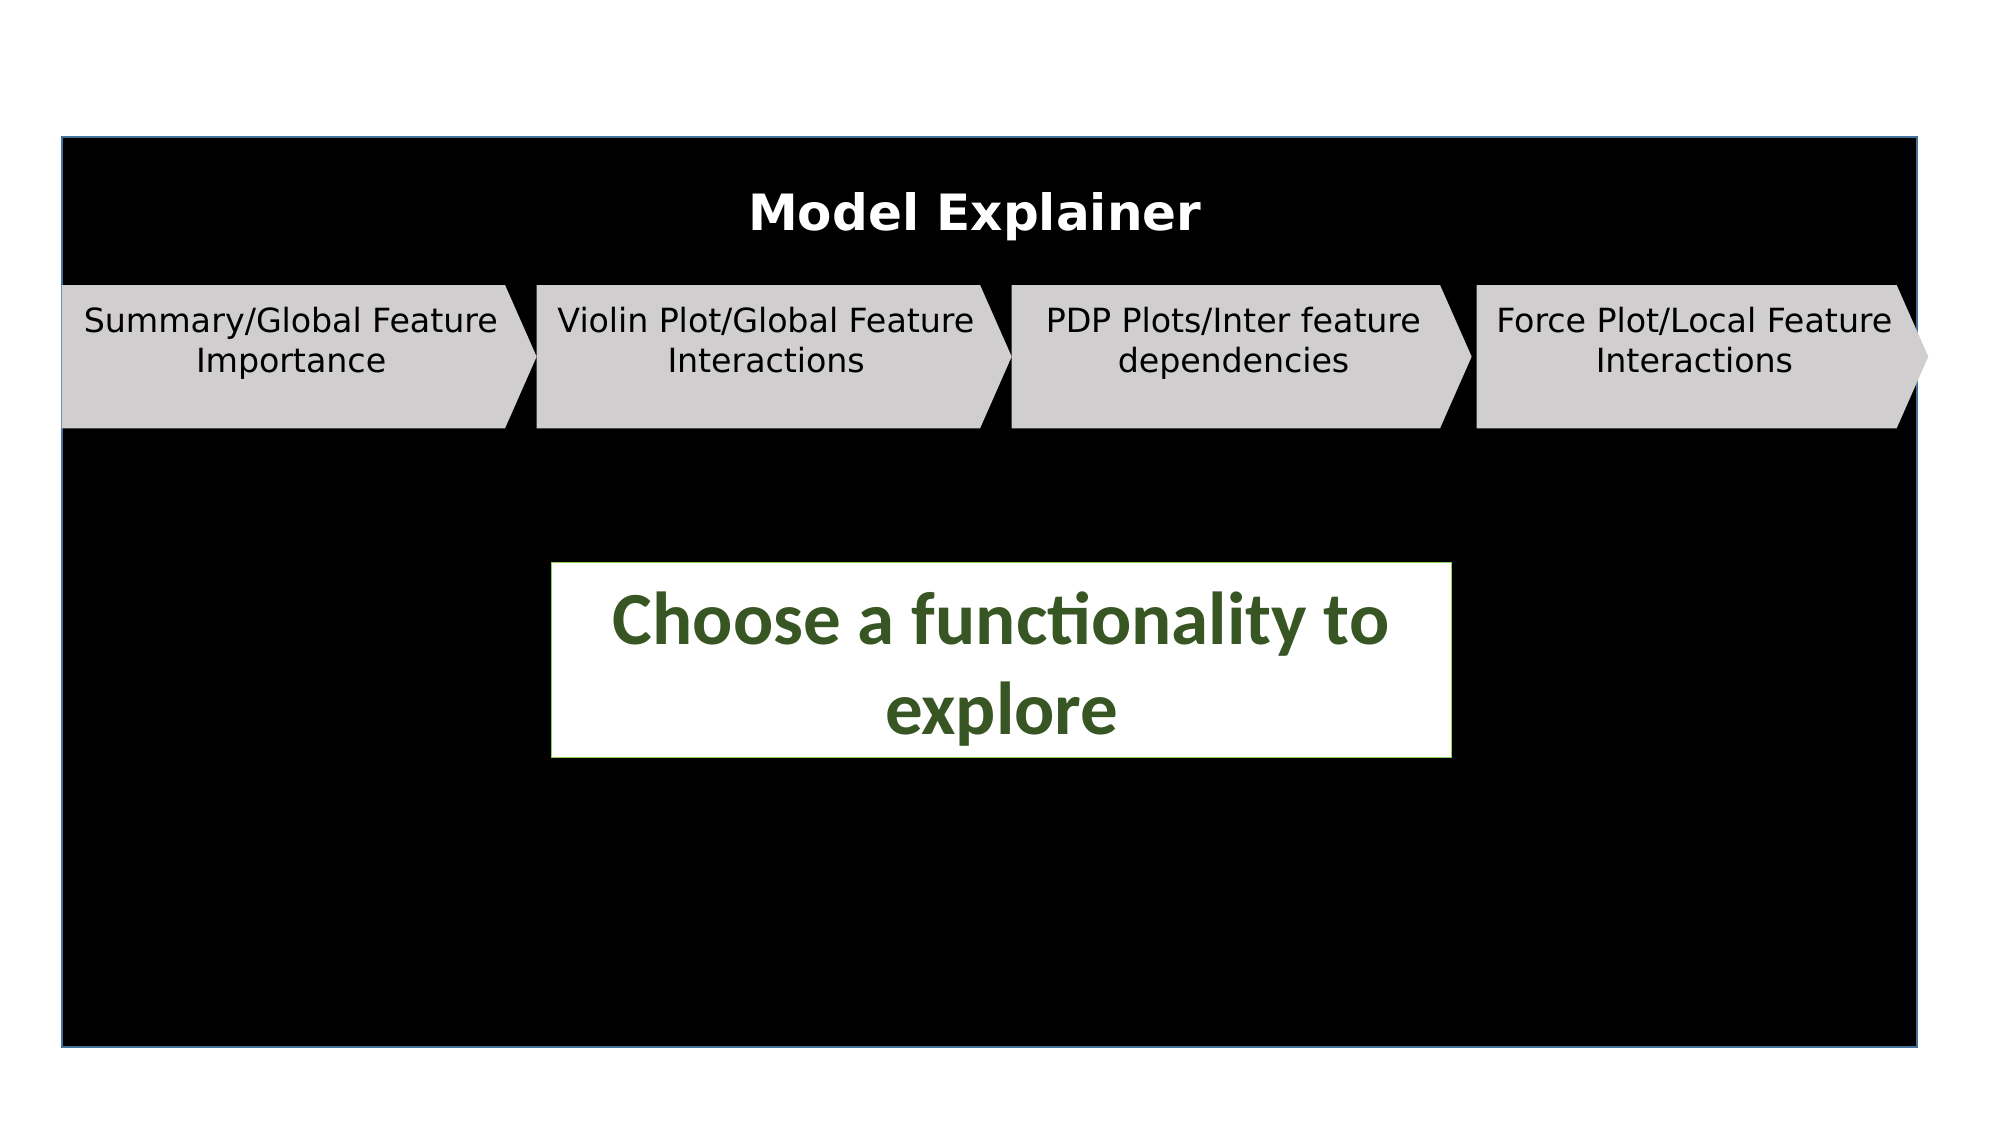

Model Explainer
Summary/Global Feature Importance
Violin Plot/Global Feature Interactions
PDP Plots/Inter feature dependencies

Force Plot/Local Feature Interactions

Choose a functionality to explore